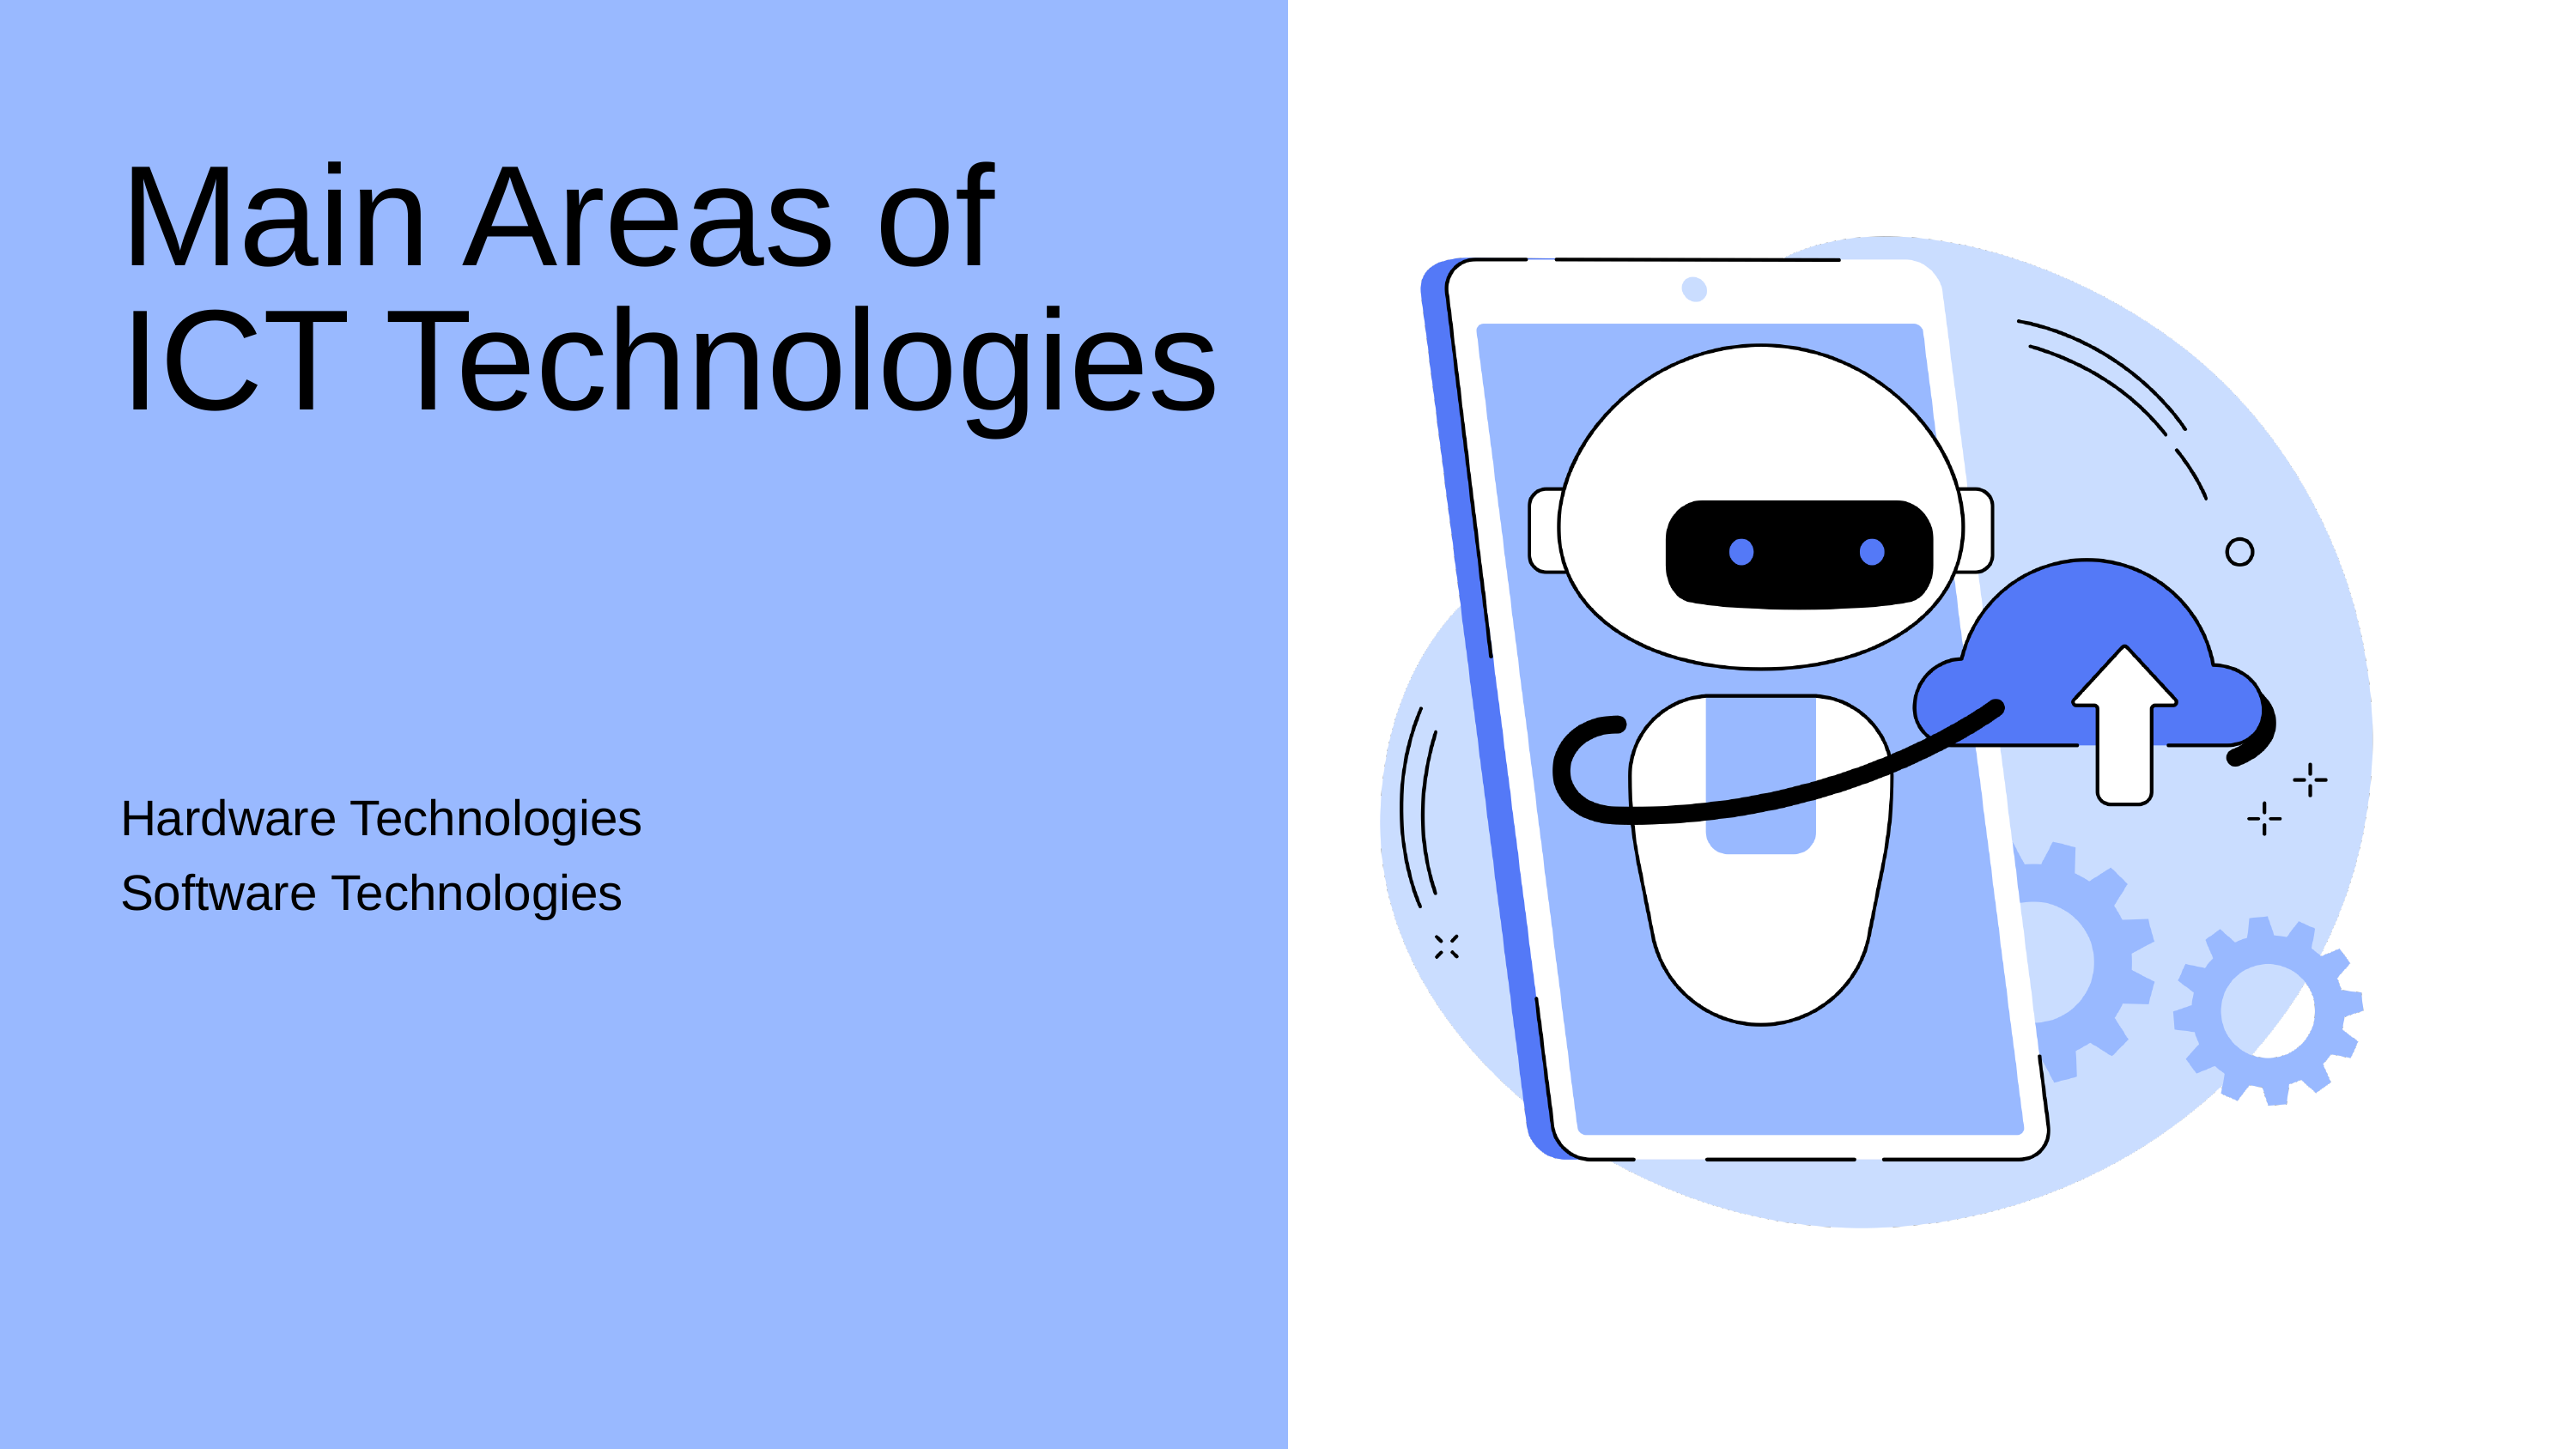

Main Areas of ICT Technologies

Hardware Technologies
Software Technologies